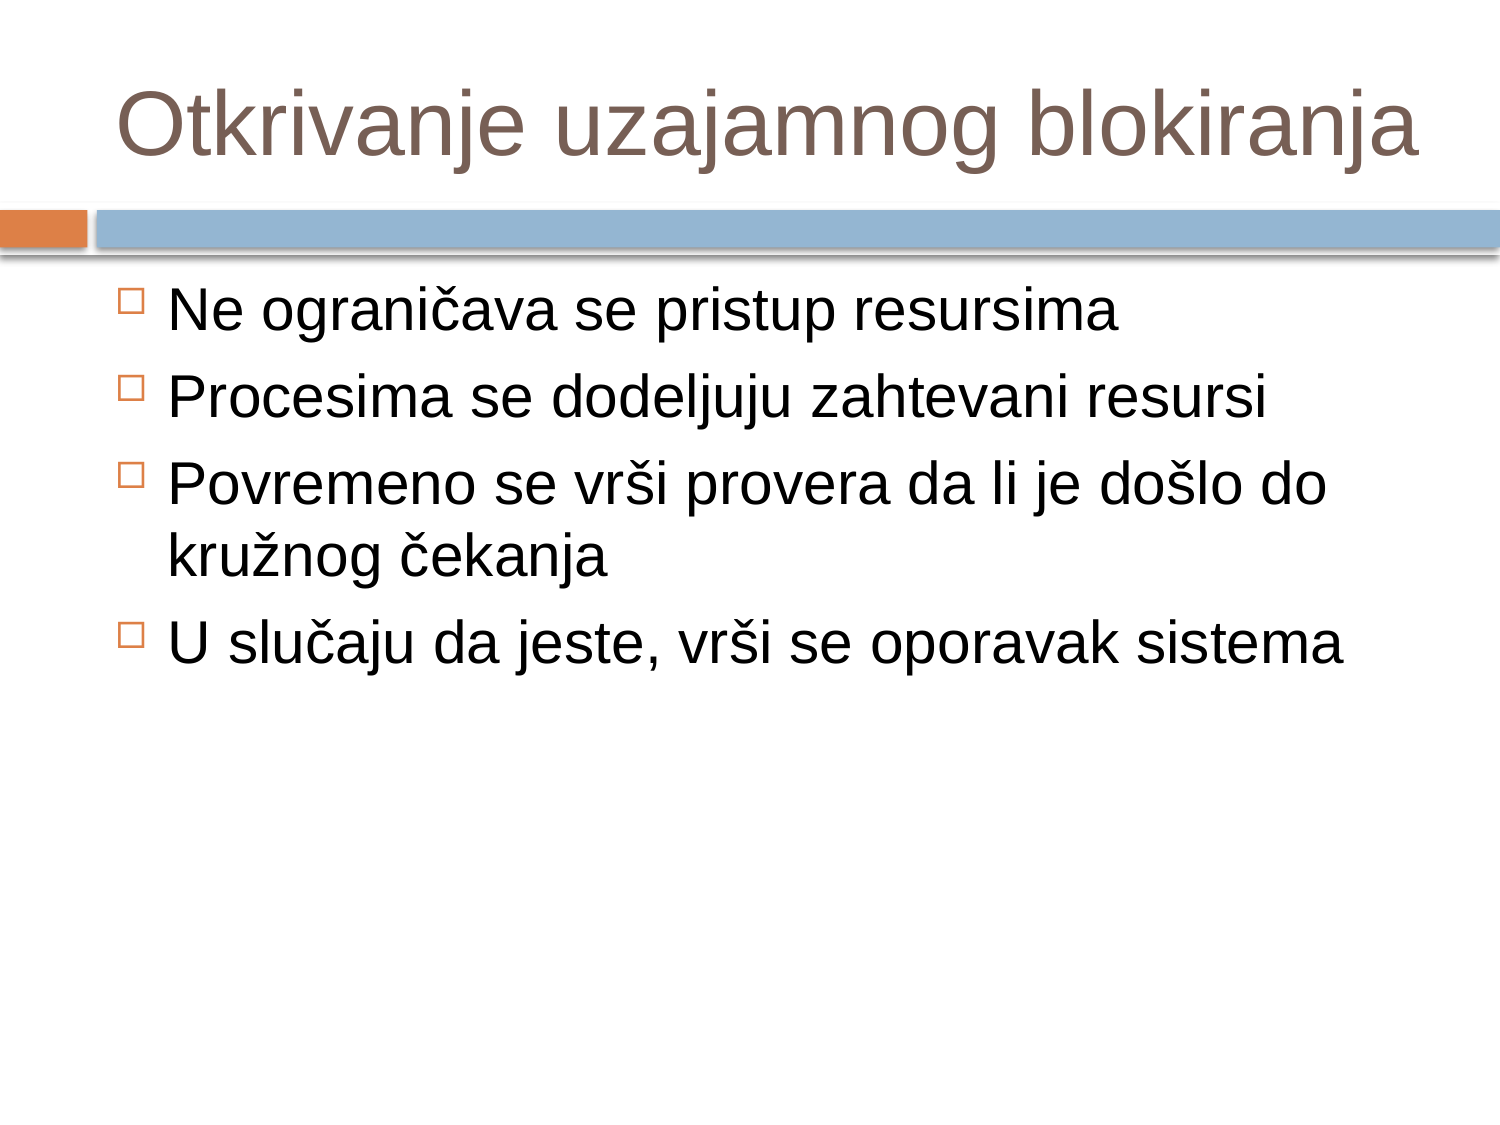

# Otkrivanje uzajamnog blokiranja
Ne ograničava se pristup resursima
Procesima se dodeljuju zahtevani resursi
Povremeno se vrši provera da li je došlo do kružnog čekanja
U slučaju da jeste, vrši se oporavak sistema